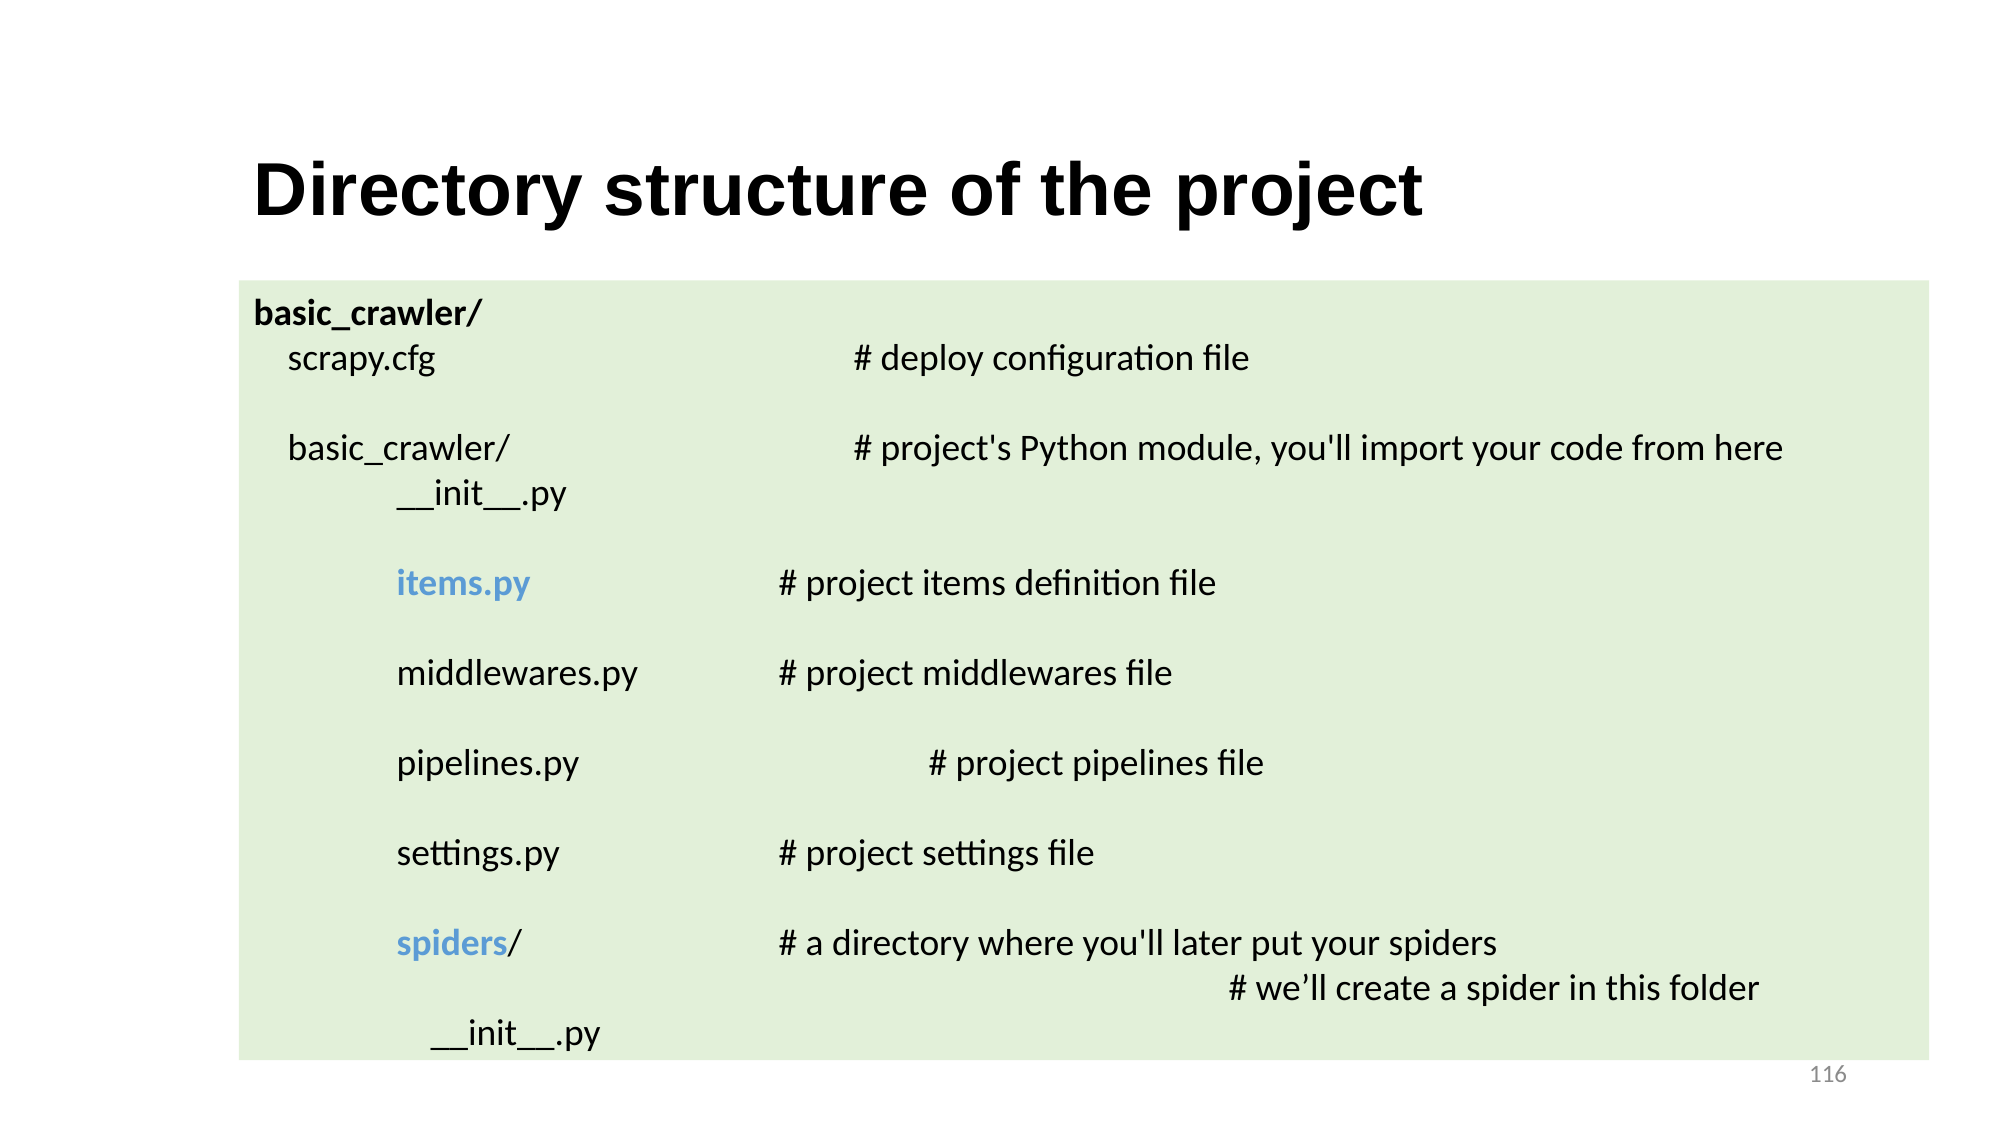

# Directory structure of the project
basic_crawler/
    scrapy.cfg           		 	# deploy configuration file

    basic_crawler/             		# project's Python module, you'll import your code from here
        __init__.py

        items.py          		# project items definition file

        middlewares.py    	# project middlewares file

        pipelines.py      		# project pipelines file

        settings.py       		# project settings file

        spiders/          		# a directory where you'll later put your spiders
						# we’ll create a spider in this folder
            __init__.py
116